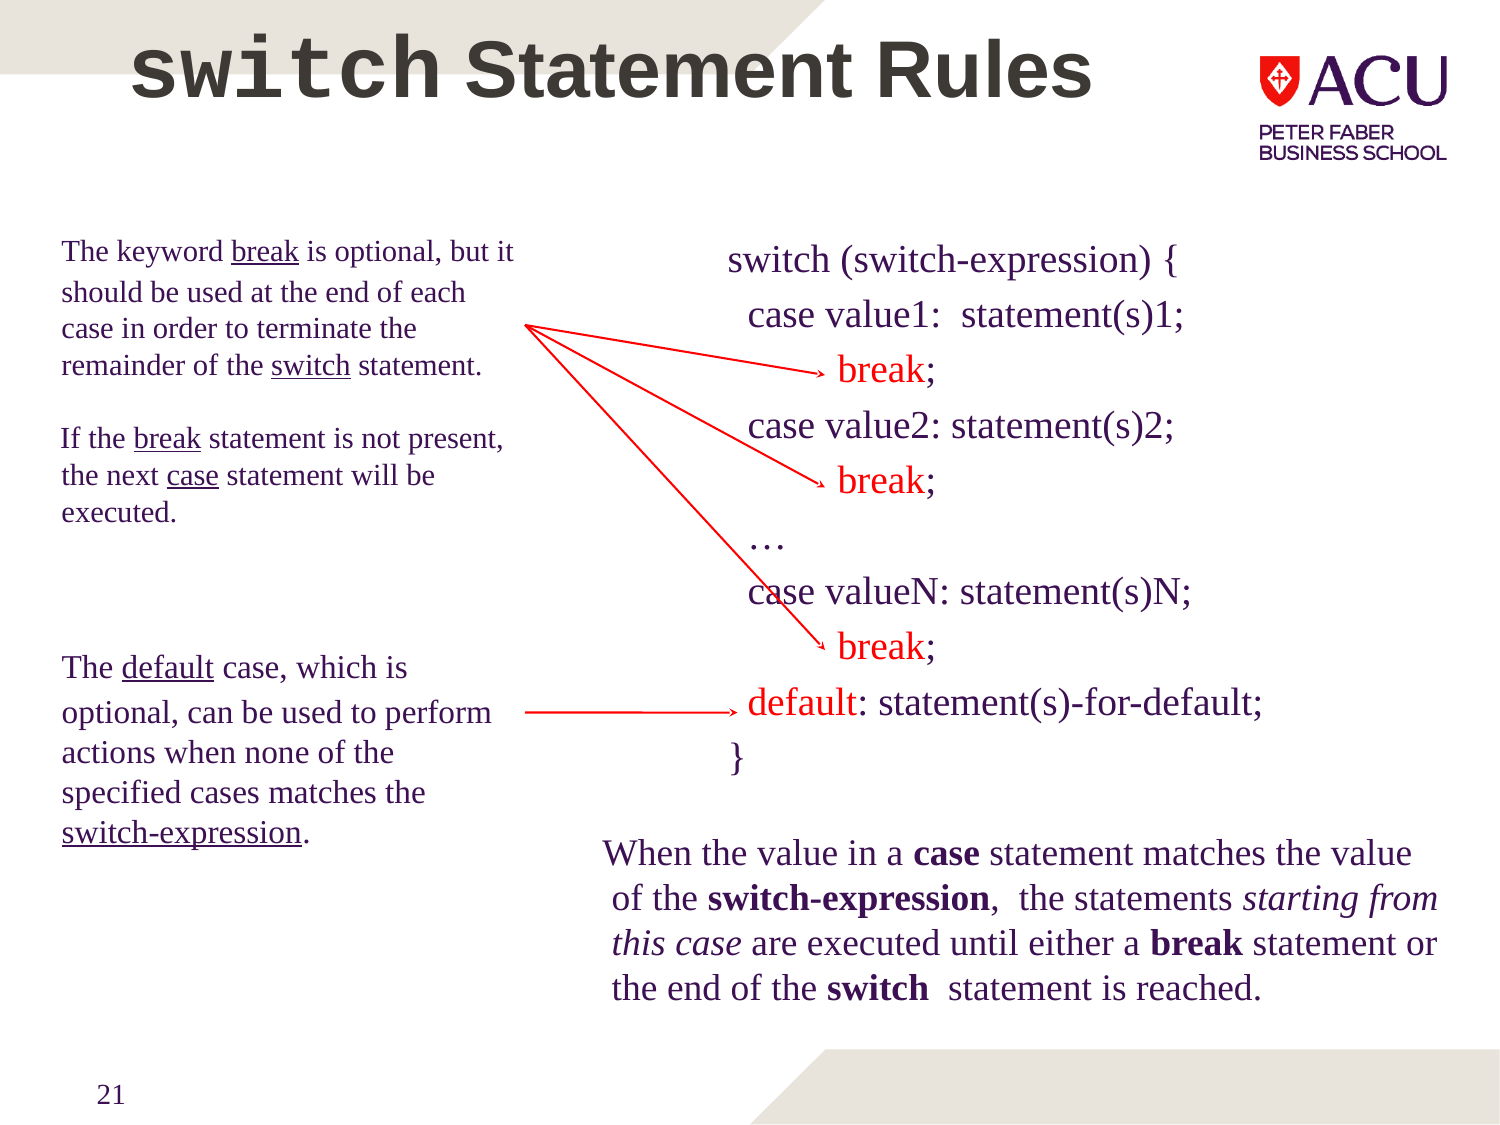

# switch Statement Rules
	The keyword break is optional, but it should be used at the end of each case in order to terminate the remainder of the switch statement.

 If the break statement is not present, the next case statement will be executed.
switch (switch-expression) {
  case value1:  statement(s)1;
           break;
  case value2: statement(s)2;
           break;
  …
  case valueN: statement(s)N;
           break;
  default: statement(s)-for-default;
}

	The default case, which is optional, can be used to perform actions when none of the specified cases matches the switch-expression.

When the value in a case statement matches the value of the switch-expression,  the statements starting from this case are executed until either a break statement or the end of the switch  statement is reached.
21